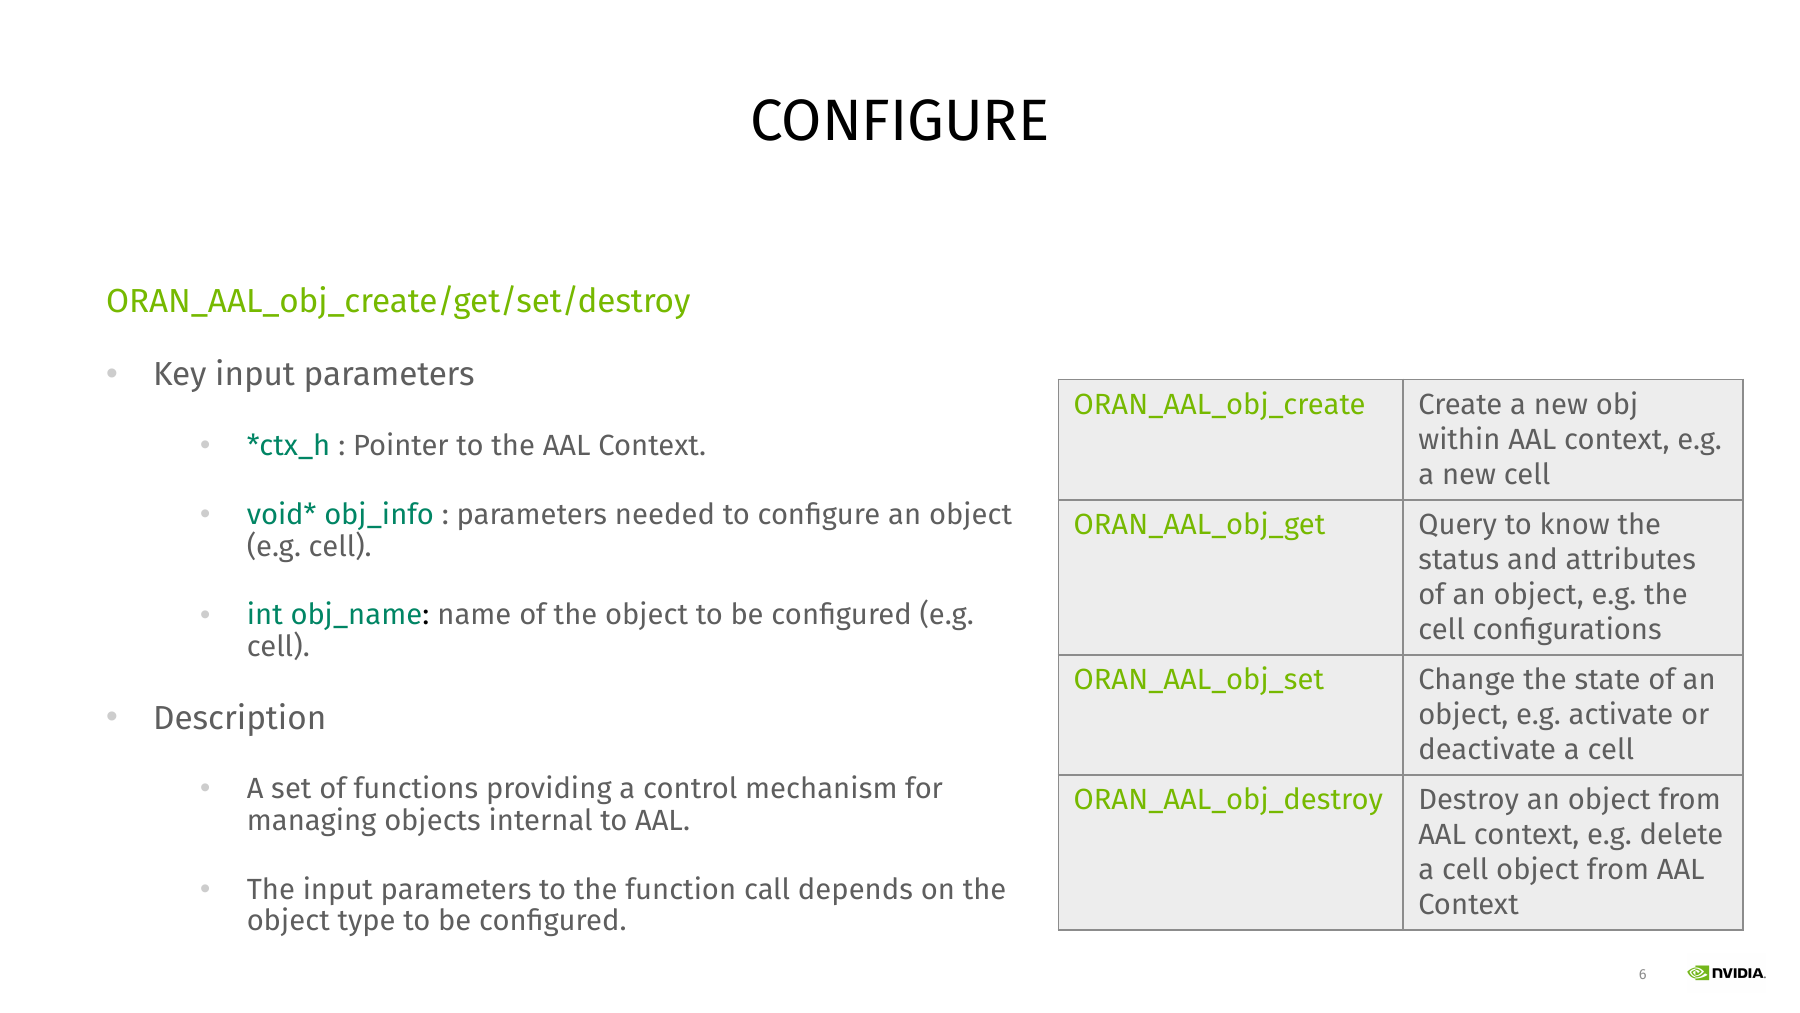

# configure
ORAN_AAL_obj_create/get/set/destroy
Key input parameters
*ctx_h : Pointer to the AAL Context.
void* obj_info : parameters needed to configure an object (e.g. cell).
int obj_name: name of the object to be configured (e.g. cell).
Description
A set of functions providing a control mechanism for managing objects internal to AAL.
The input parameters to the function call depends on the object type to be configured.

| ORAN\_AAL\_obj\_create | Create a new obj within AAL context, e.g. a new cell |
| --- | --- |
| ORAN\_AAL\_obj\_get | Query to know the status and attributes of an object, e.g. the cell configurations |
| ORAN\_AAL\_obj\_set | Change the state of an object, e.g. activate or deactivate a cell |
| ORAN\_AAL\_obj\_destroy | Destroy an object from AAL context, e.g. delete a cell object from AAL Context |